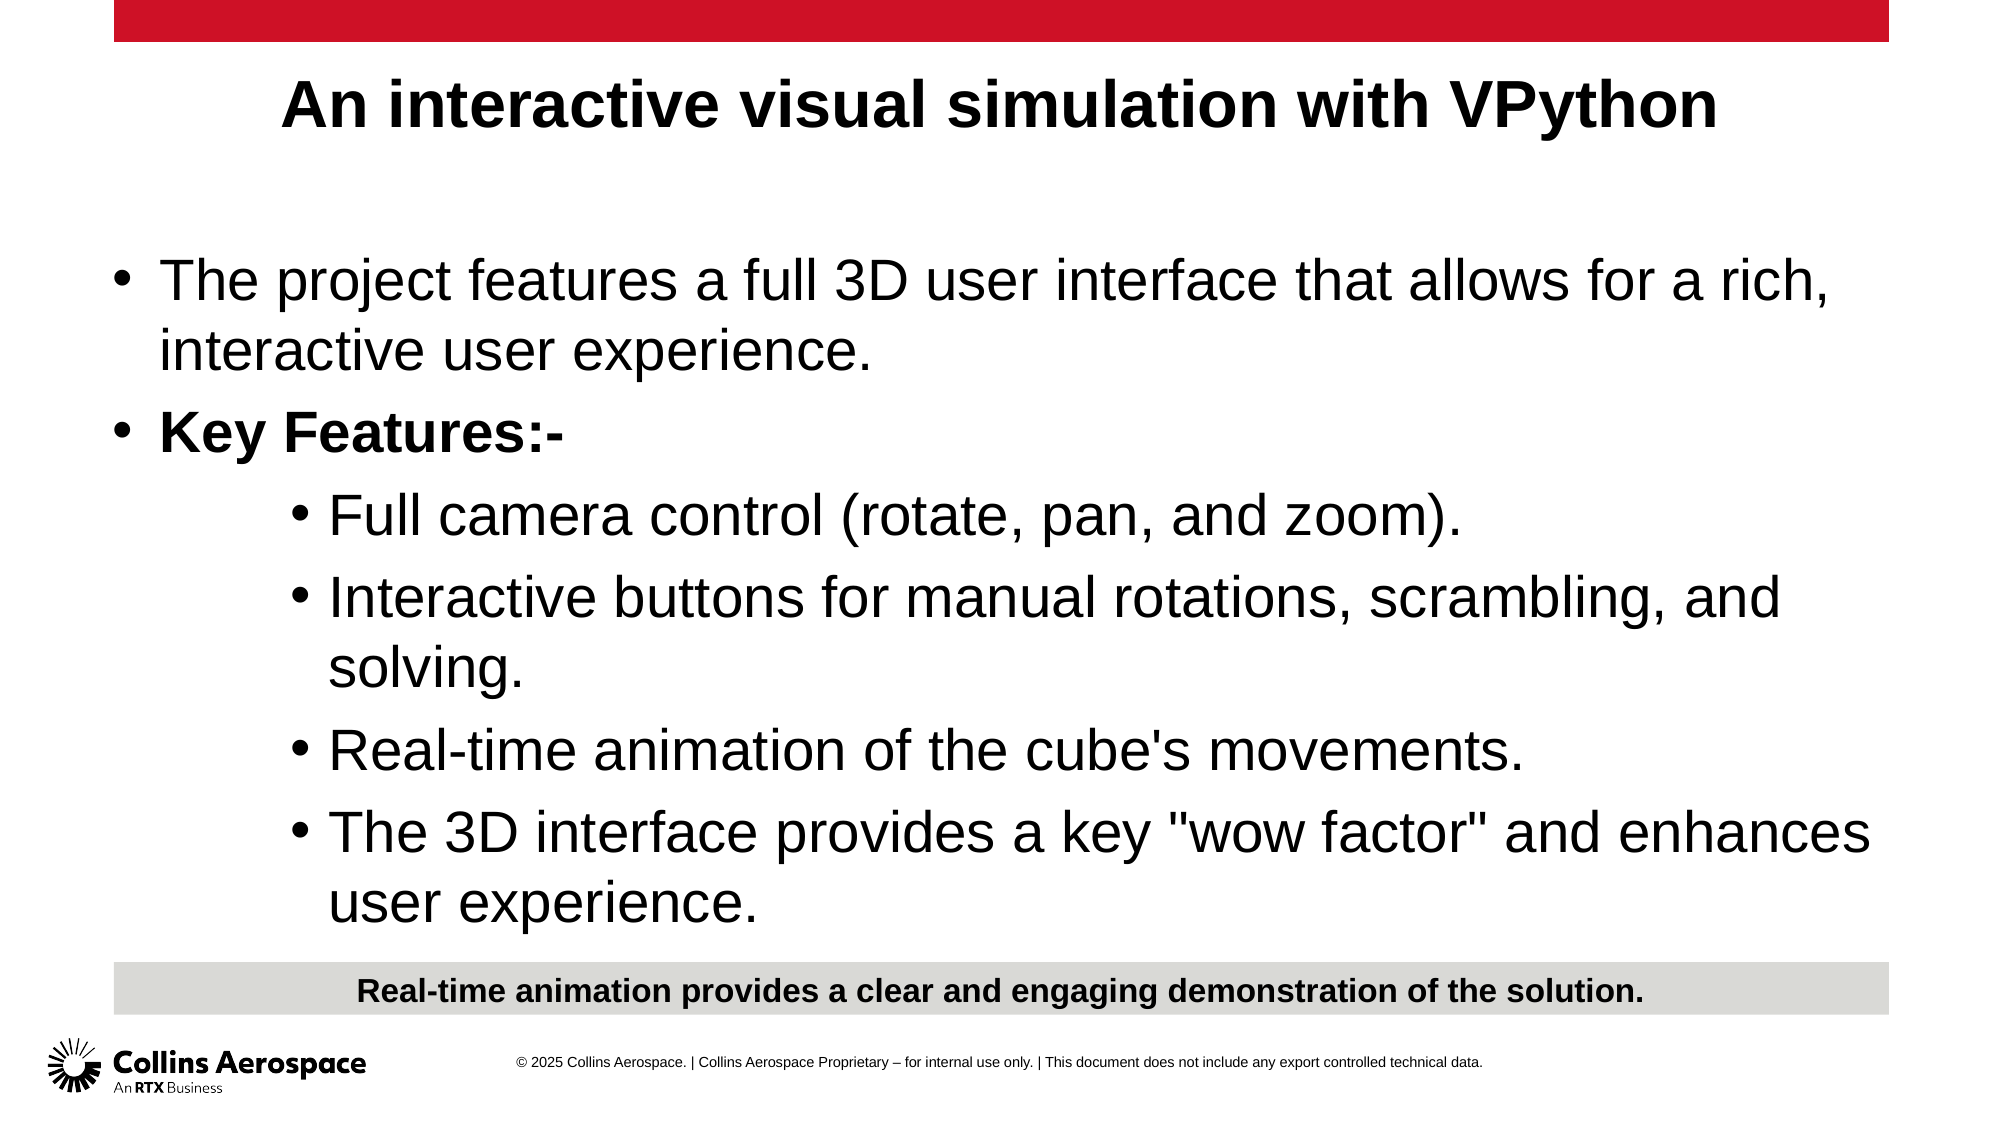

# An interactive visual simulation with VPython
The project features a full 3D user interface that allows for a rich, interactive user experience.
Key Features:-
Full camera control (rotate, pan, and zoom).
Interactive buttons for manual rotations, scrambling, and solving.
Real-time animation of the cube's movements.
The 3D interface provides a key "wow factor" and enhances user experience.

Real-time animation provides a clear and engaging demonstration of the solution.
© 2025 Collins Aerospace. | Collins Aerospace Proprietary – for internal use only. | This document does not include any export controlled technical data.